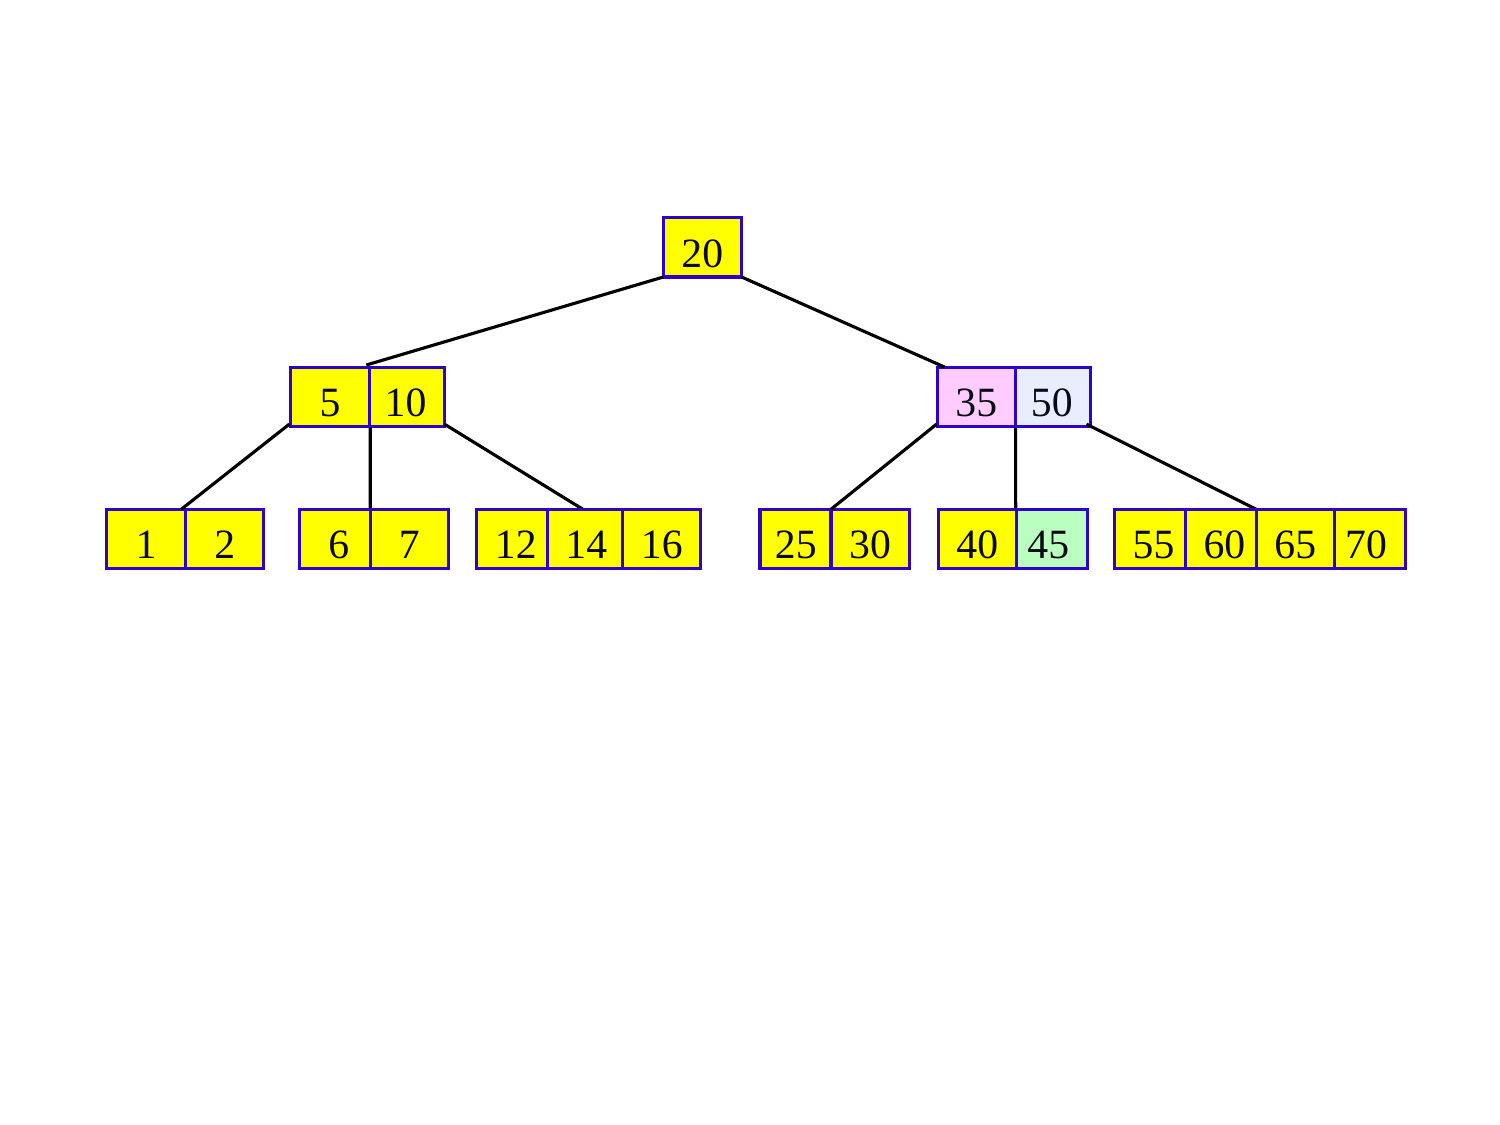

20

5
10
35
50

1
2
6
7
12
14
16
25
30
40
45
55
60
65
70